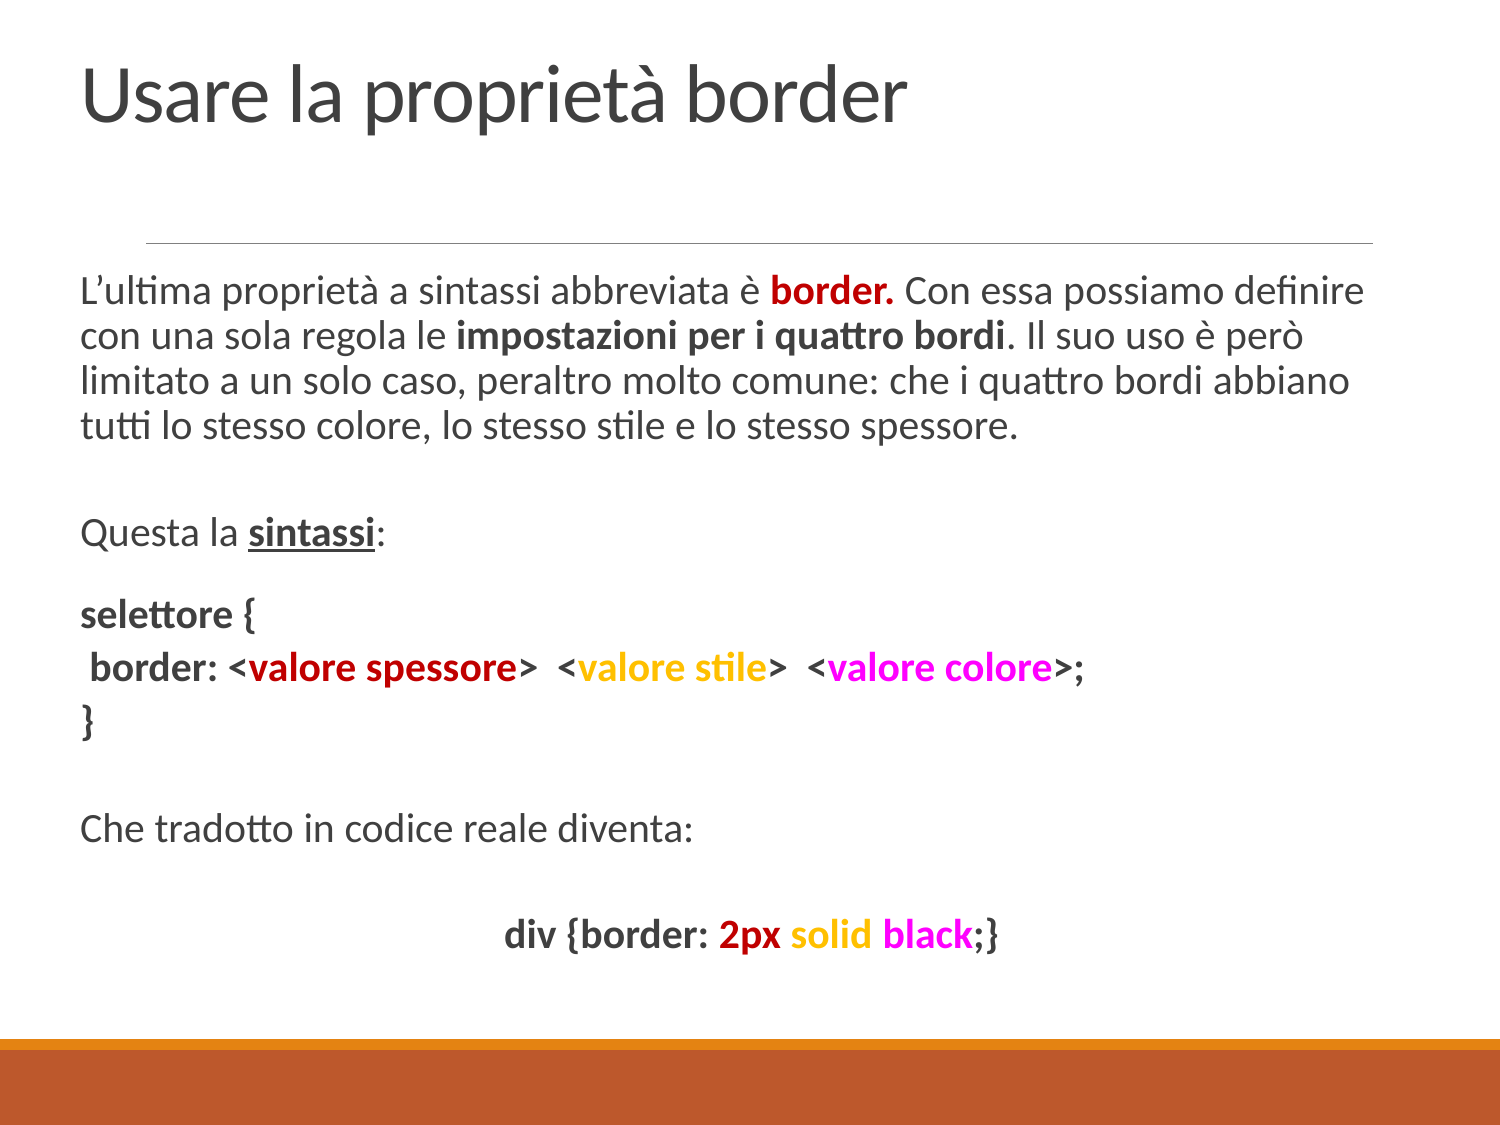

# Usare la proprietà border
L’ultima proprietà a sintassi abbreviata è border. Con essa possiamo definire con una sola regola le impostazioni per i quattro bordi. Il suo uso è però limitato a un solo caso, peraltro molto comune: che i quattro bordi abbiano tutti lo stesso colore, lo stesso stile e lo stesso spessore.

Questa la sintassi:

selettore {
 border: <valore spessore>  <valore stile>  <valore colore>;
}

Che tradotto in codice reale diventa:

div {border: 2px solid black;}